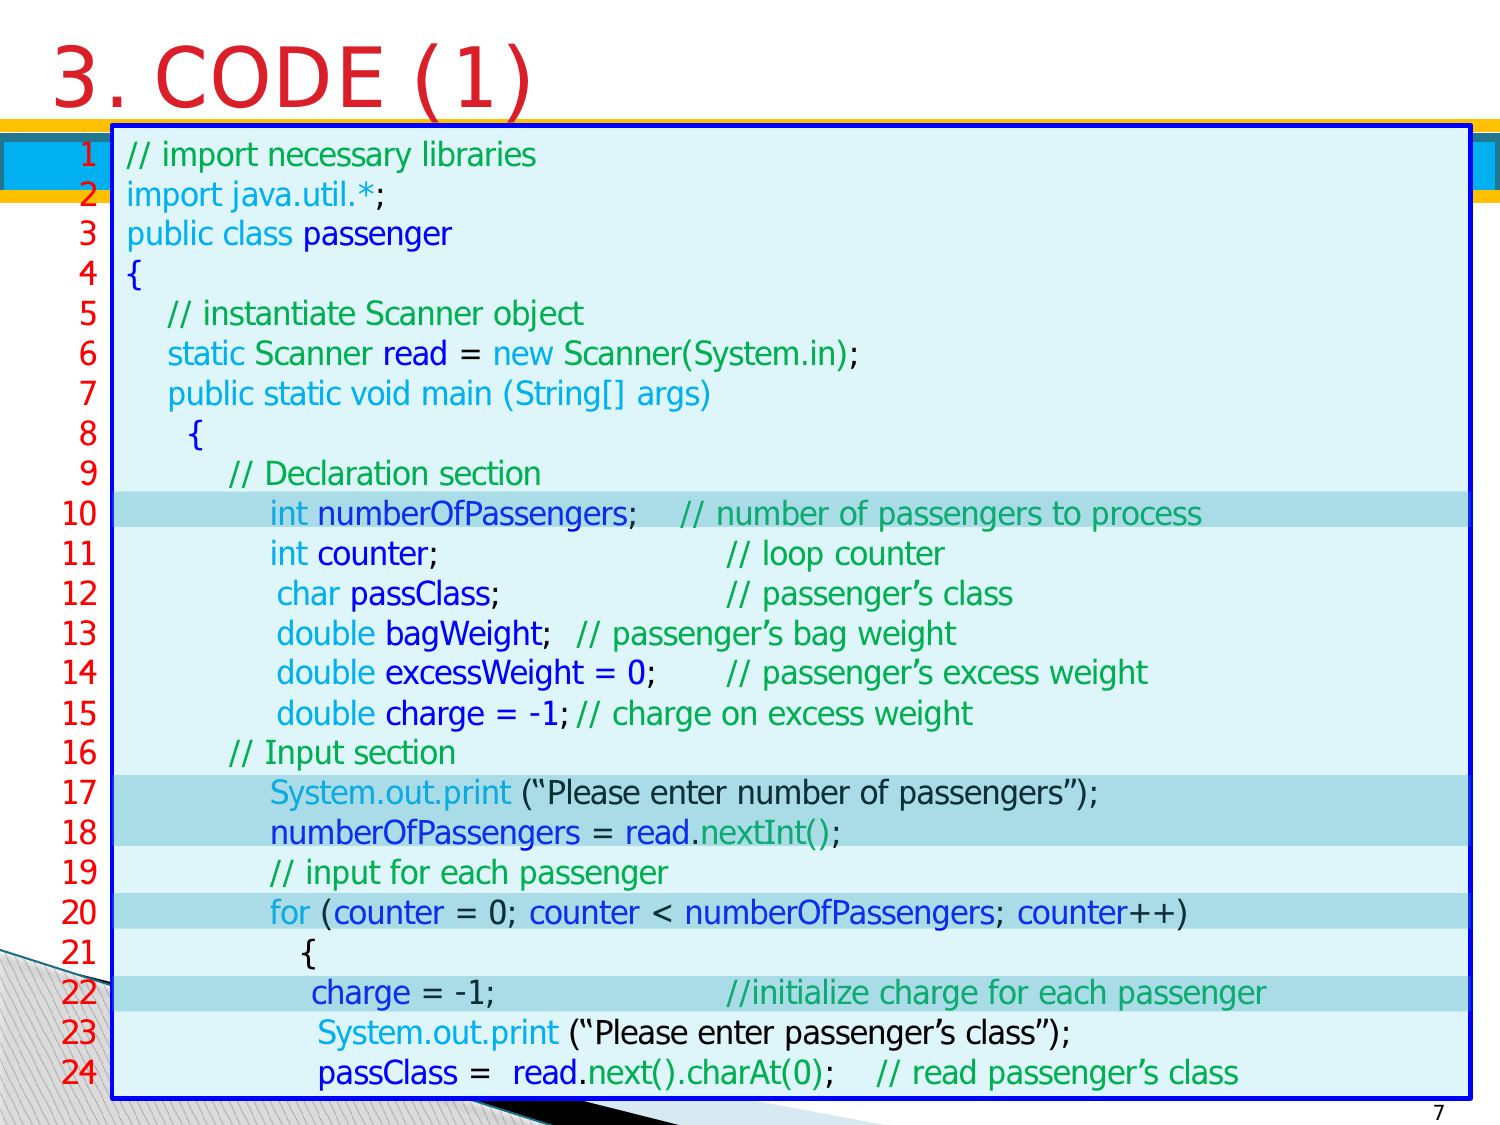

# 3. CODE (1)
1
2
3
4
5
6
7
8
9
10
11
12
13
14
15
16
17
18
19
20
21
22
23
24
// import necessary libraries
import java.util.*;
public class passenger
{
    // instantiate Scanner object
    static Scanner read = new Scanner(System.in);
    public static void main (String[] args)
      {
          // Declaration section
              int numberOfPassengers;    // number of passengers to process
              int counter;		// loop counter
	char passClass;		// passenger’s class
	double bagWeight;	// passenger’s bag weight
	double excessWeight = 0;	// passenger’s excess weight
	double charge = -1;	// charge on excess weight
          // Input section
              System.out.print (“Please enter number of passengers”);
              numberOfPassengers = read.nextInt();
              // input for each passenger
              for (counter = 0; counter < numberOfPassengers; counter++)
                 {
                  charge = -1; 		//initialize charge for each passenger
	    System.out.print (“Please enter passenger’s class”);
	    passClass =  read.next().charAt(0);	// read passenger’s class

397